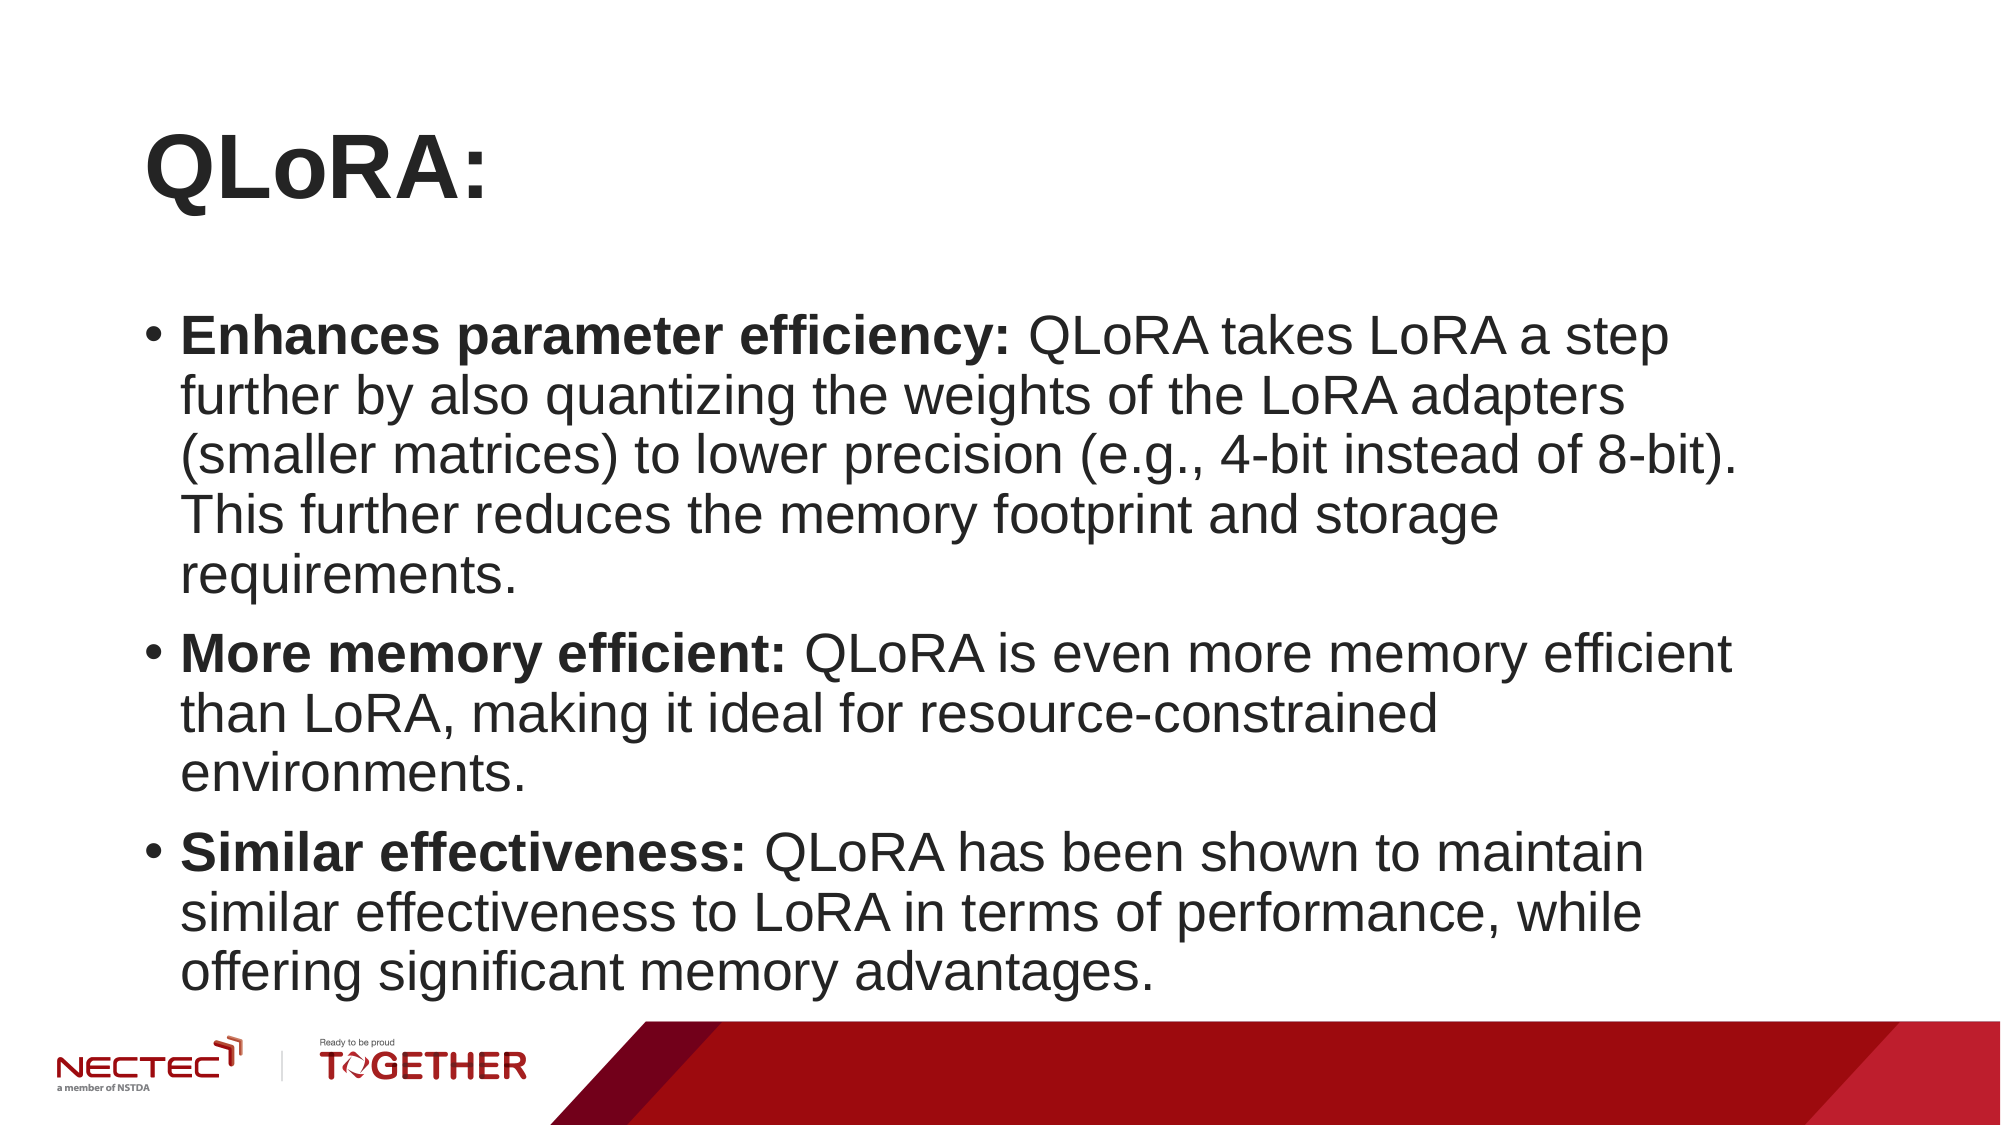

# QLoRA:
Enhances parameter efficiency: QLoRA takes LoRA a step further by also quantizing the weights of the LoRA adapters (smaller matrices) to lower precision (e.g., 4-bit instead of 8-bit). This further reduces the memory footprint and storage requirements.
More memory efficient: QLoRA is even more memory efficient than LoRA, making it ideal for resource-constrained environments.
Similar effectiveness: QLoRA has been shown to maintain similar effectiveness to LoRA in terms of performance, while offering significant memory advantages.